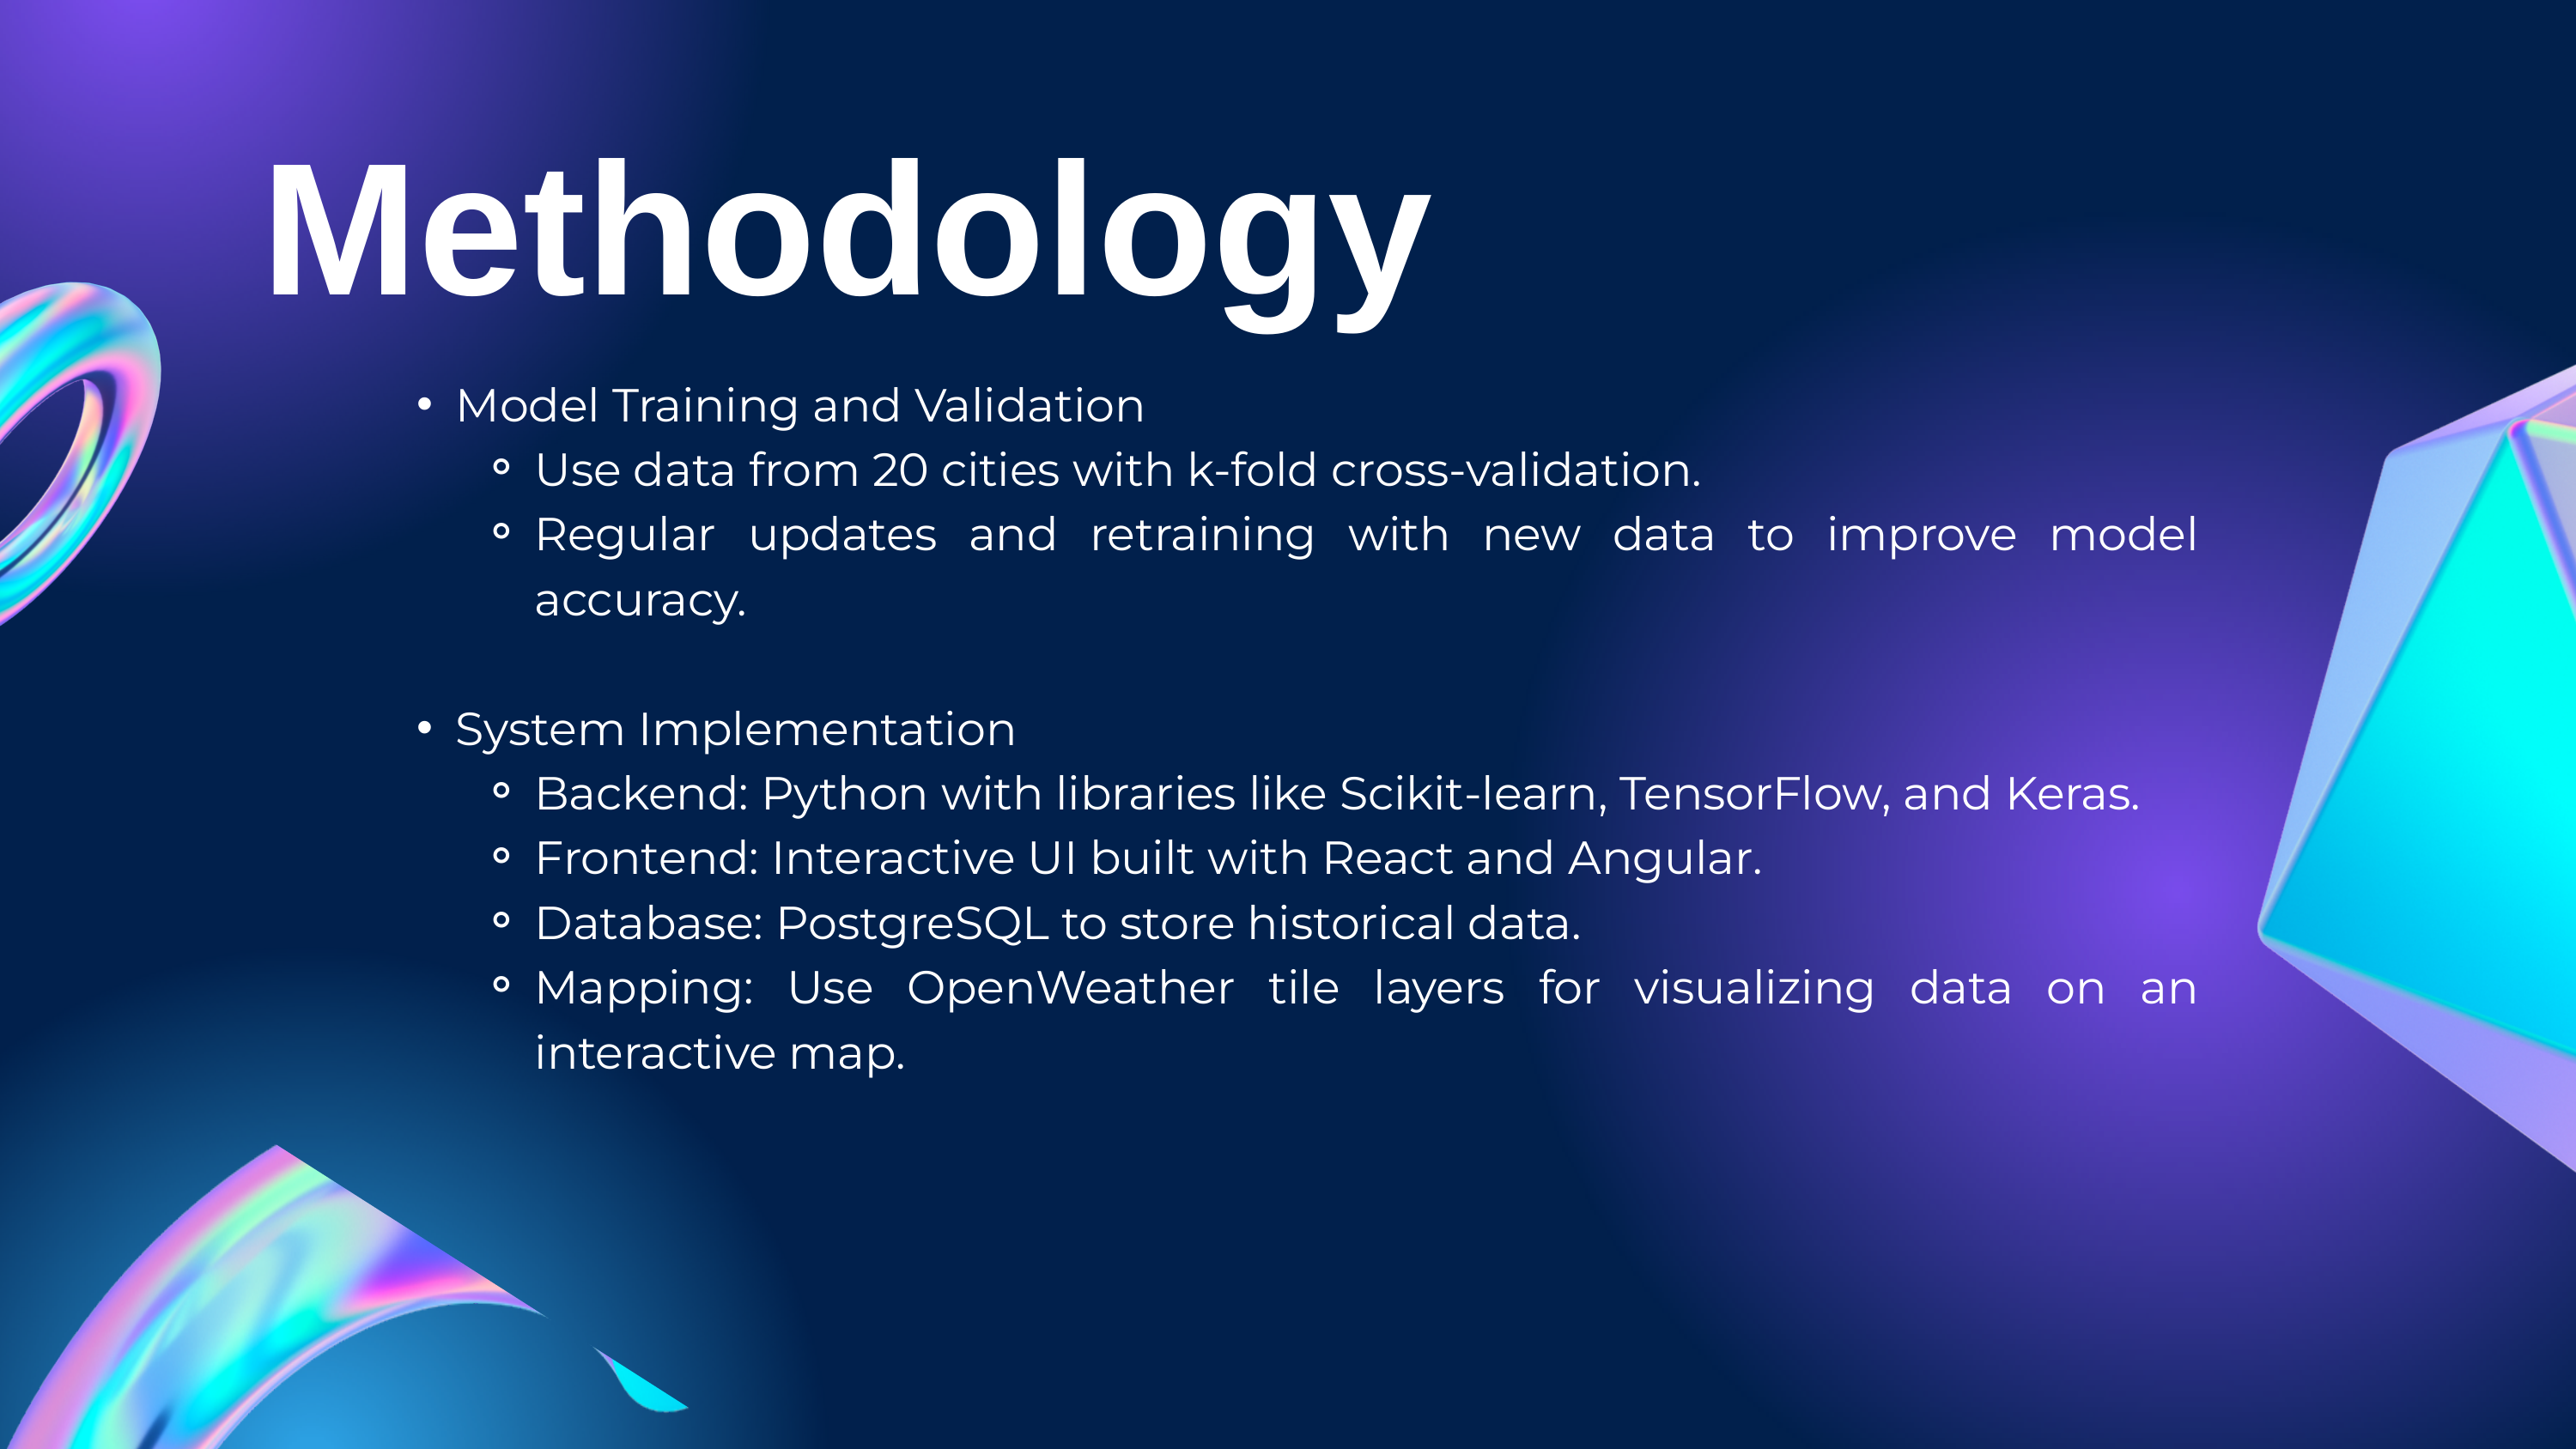

Methodology

Model Training and Validation
Use data from 20 cities with k-fold cross-validation.
Regular updates and retraining with new data to improve model accuracy.

System Implementation
Backend: Python with libraries like Scikit-learn, TensorFlow, and Keras.
Frontend: Interactive UI built with React and Angular.
Database: PostgreSQL to store historical data.
Mapping: Use OpenWeather tile layers for visualizing data on an interactive map.